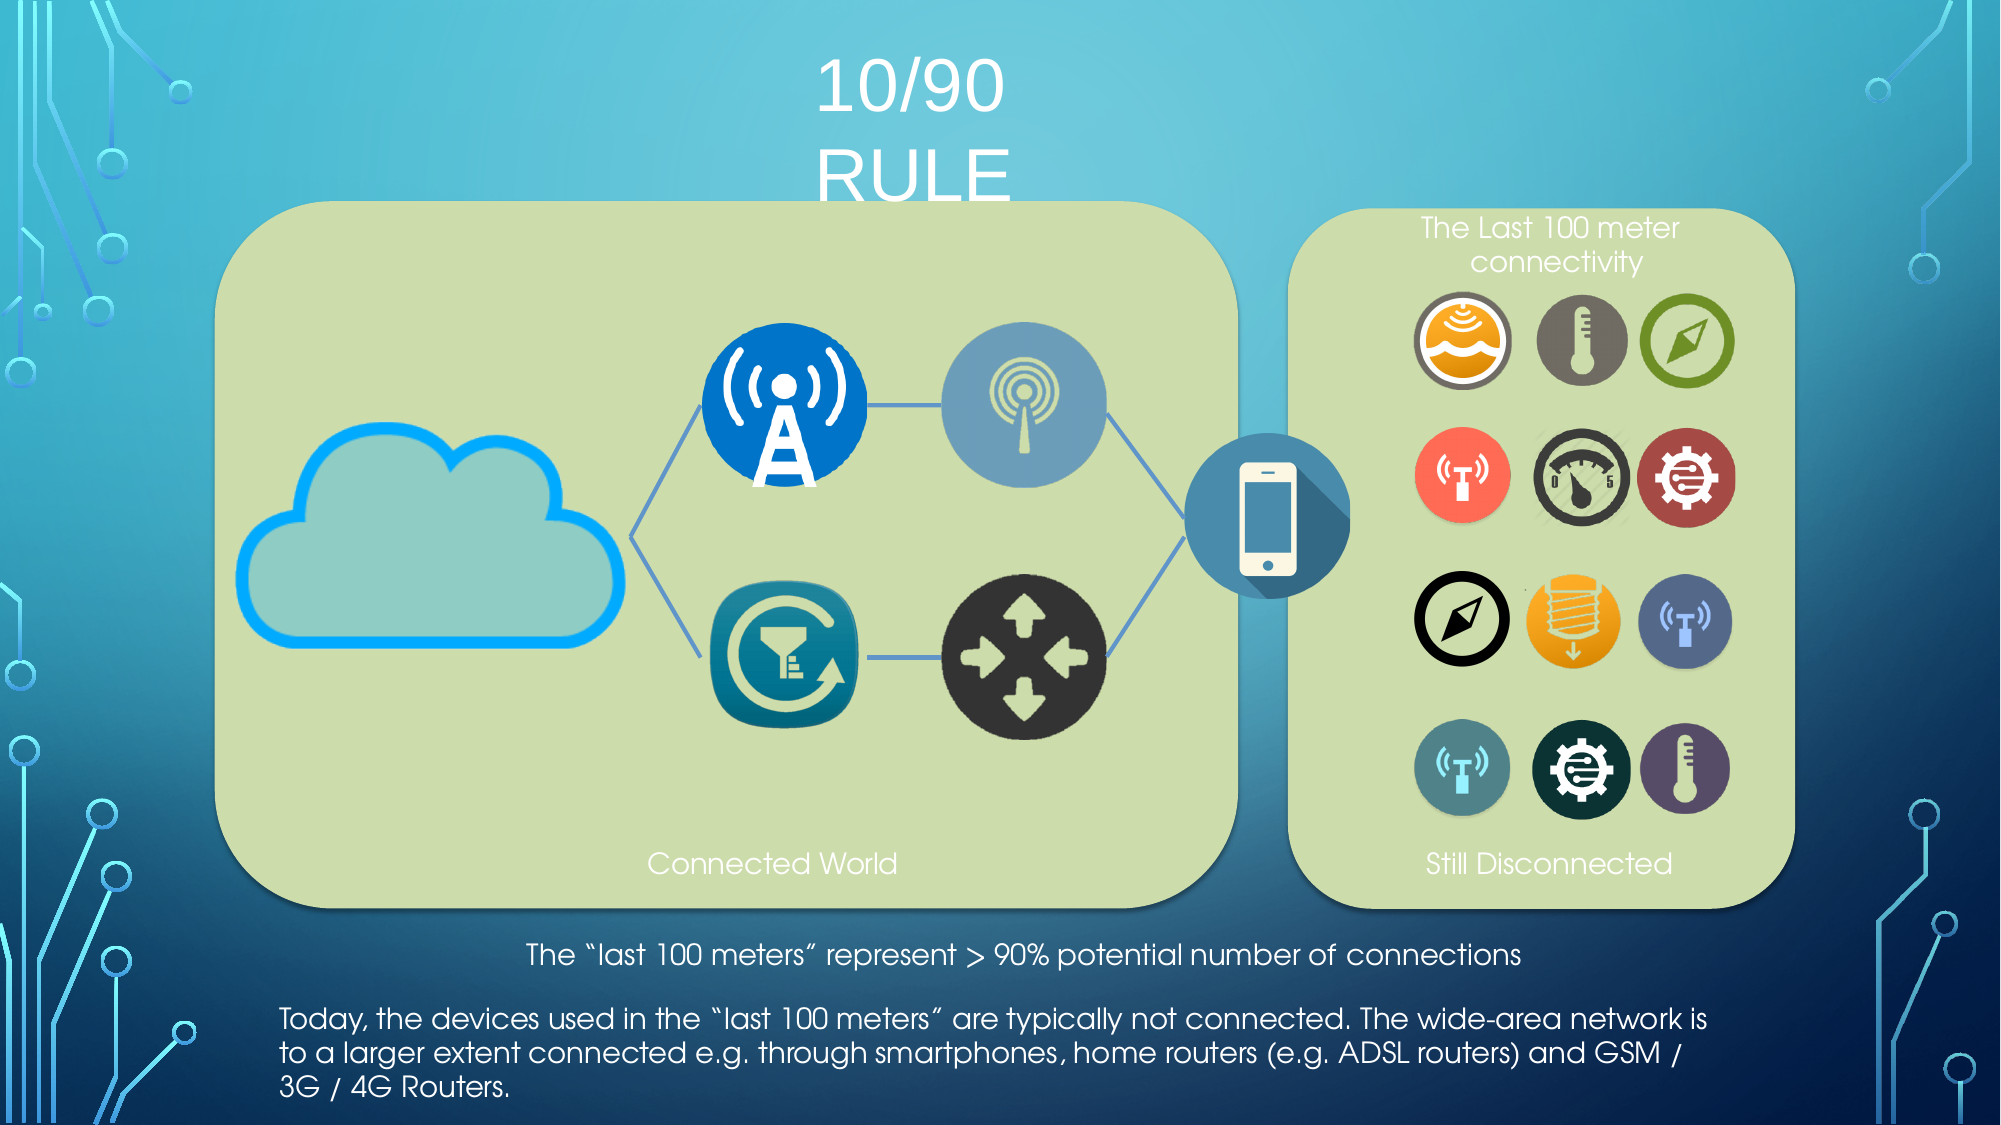

# 10/90 RULE

The Last 100 meter  connectivity

Connected World
Still Disconnected
The “last 100 meters” represent > 90% potential number of connections
Today, the devices used in the “last 100 meters” are typically not connected. The wide-area network is  to a larger extent connected e.g. through smartphones, home routers (e.g. ADSL routers) and GSM /  3G / 4G Routers.